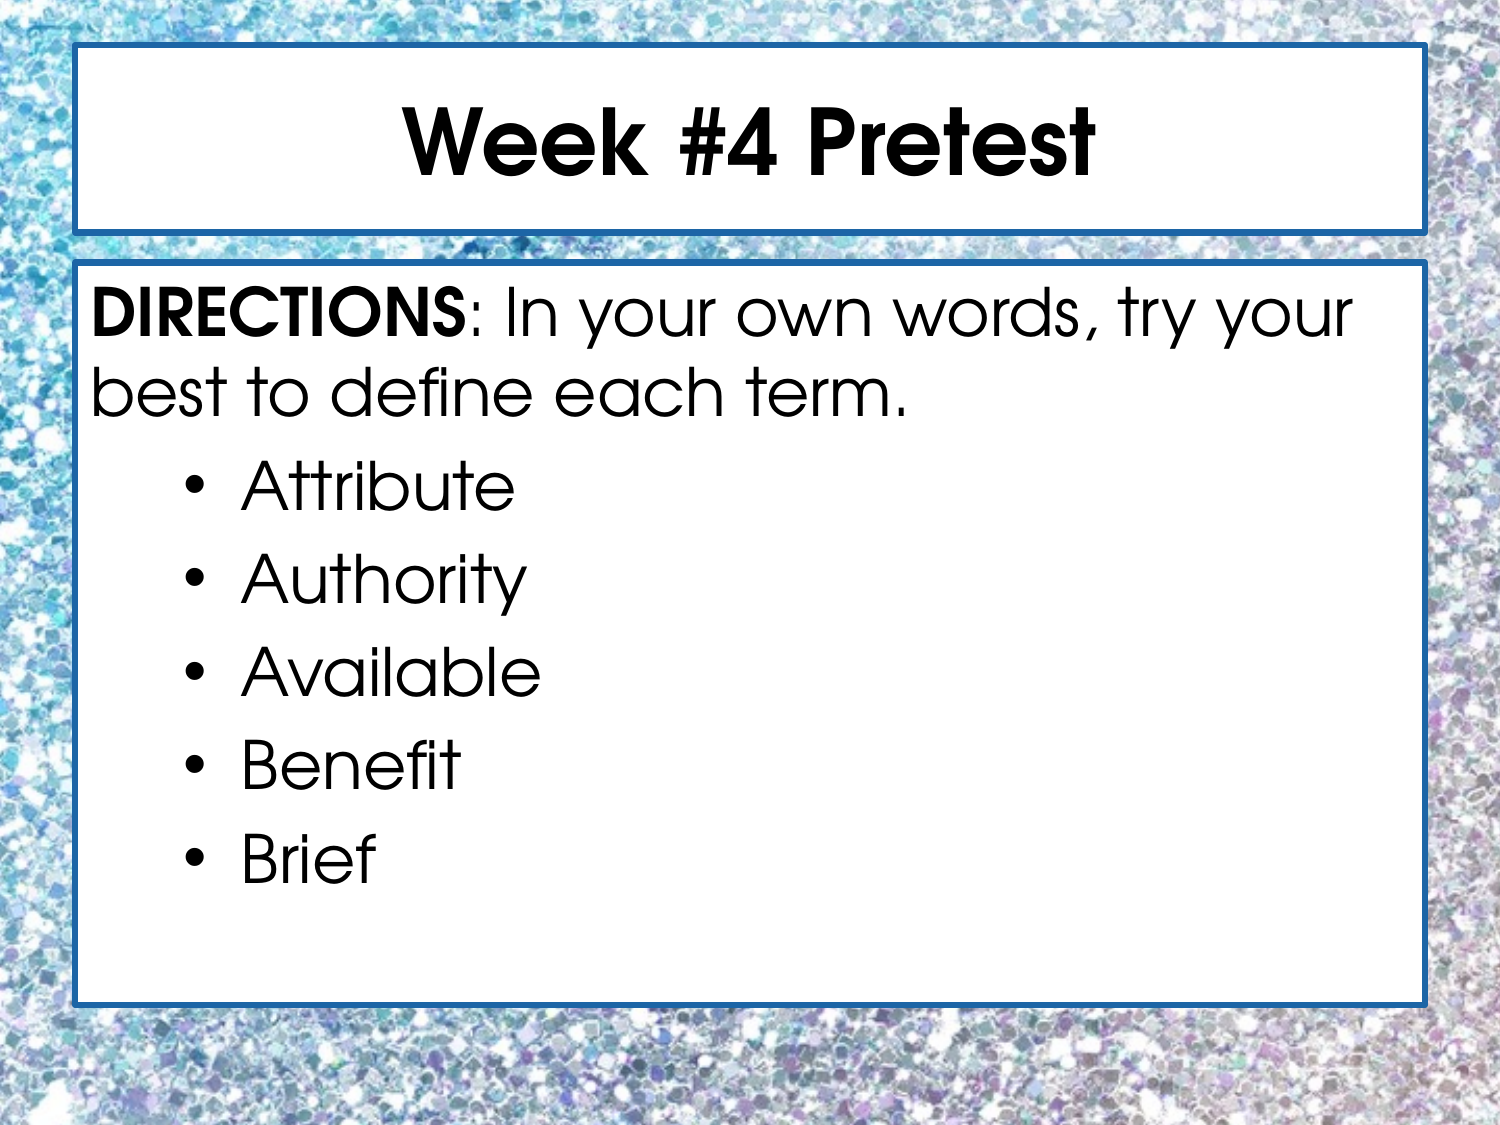

# Week #4 Pretest
DIRECTIONS: In your own words, try your best to define each term.
Attribute
Authority
Available
Benefit
Brief